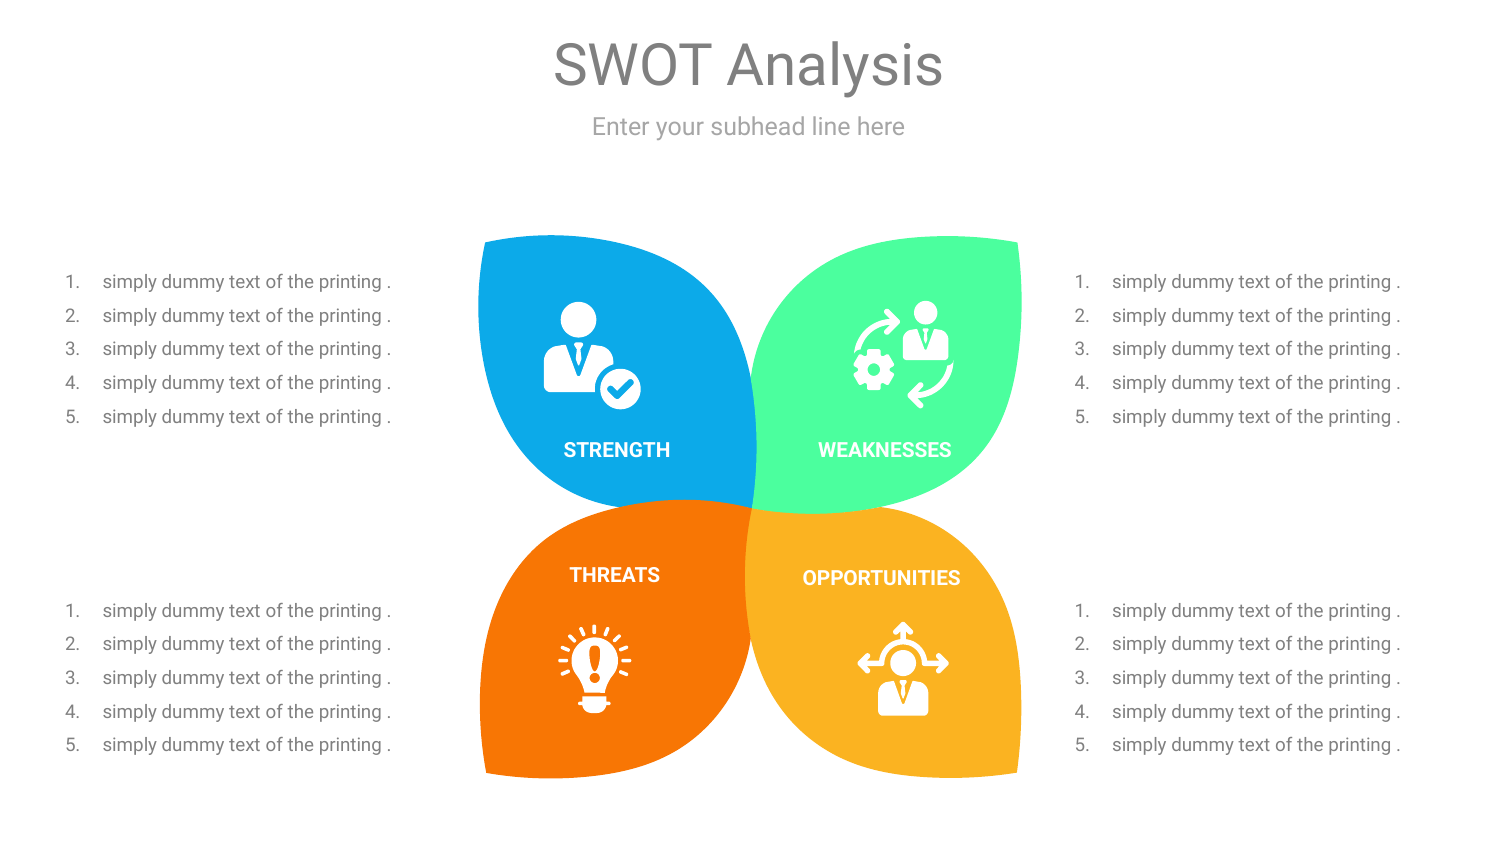

# SWOT Analysis
Enter your subhead line here

simply dummy text of the printing .
simply dummy text of the printing .
simply dummy text of the printing .
simply dummy text of the printing .
simply dummy text of the printing .
simply dummy text of the printing .
simply dummy text of the printing .
simply dummy text of the printing .
simply dummy text of the printing .
simply dummy text of the printing .

STRENGTH
WEAKNESSES

OPPORTUNITIES
THREATS
simply dummy text of the printing .
simply dummy text of the printing .
simply dummy text of the printing .
simply dummy text of the printing .
simply dummy text of the printing .
simply dummy text of the printing .
simply dummy text of the printing .
simply dummy text of the printing .
simply dummy text of the printing .
simply dummy text of the printing .